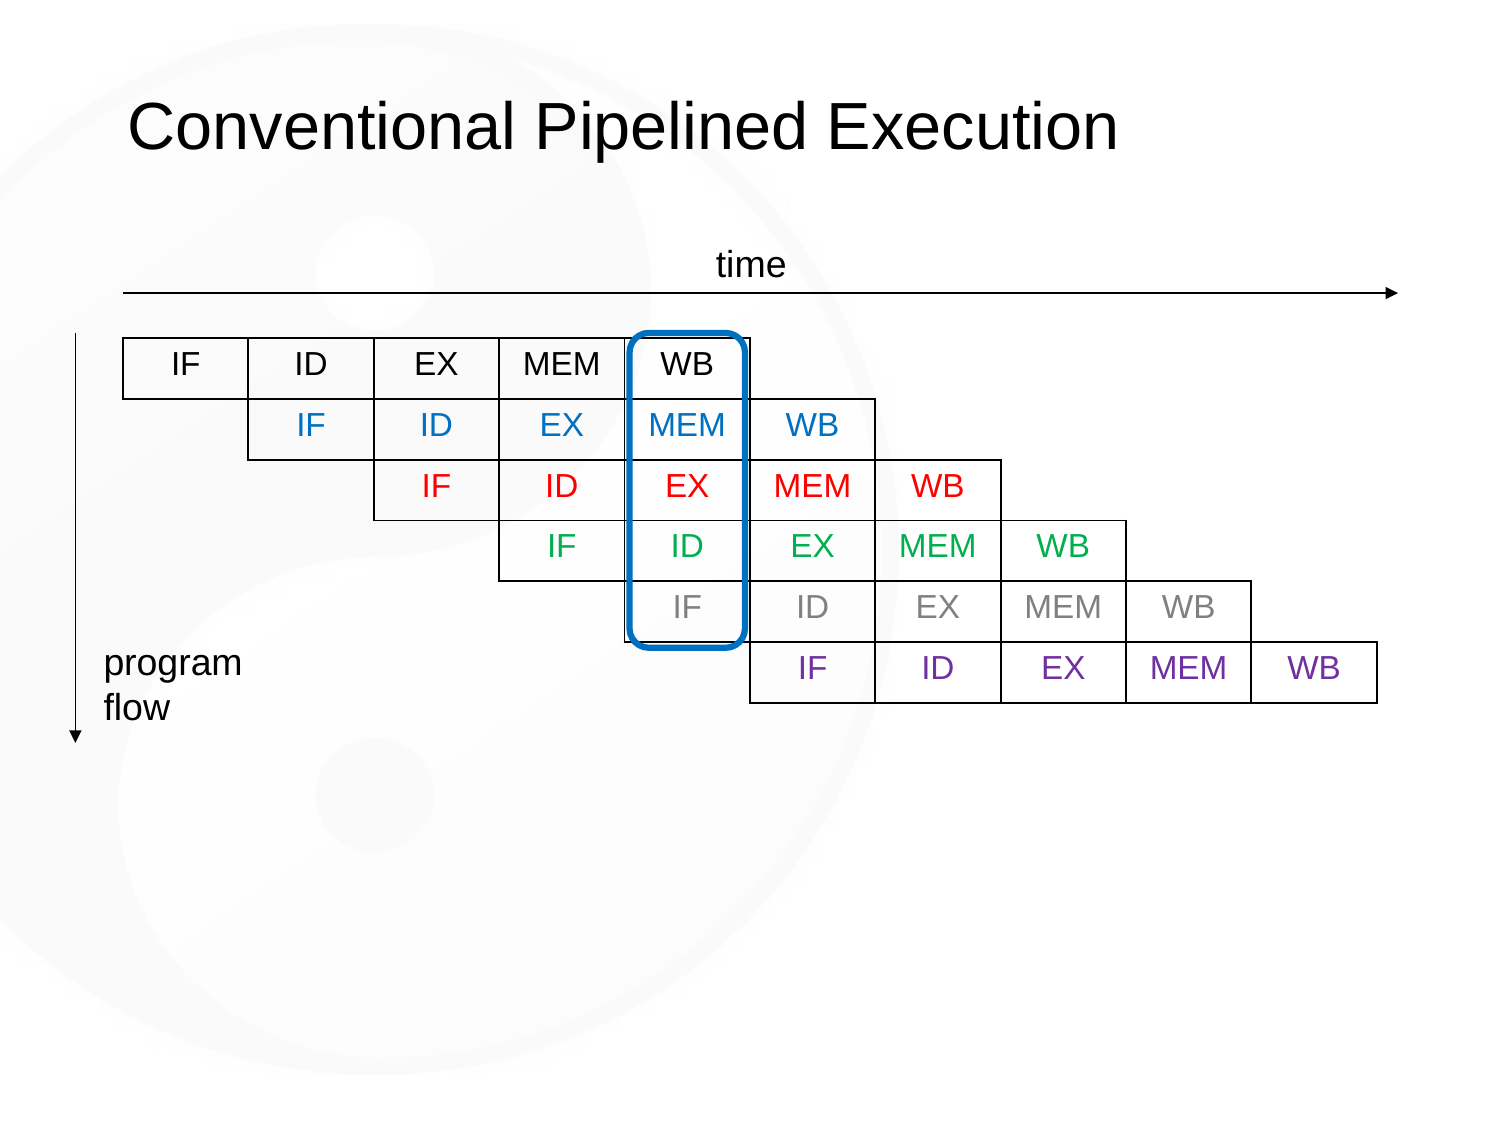

# Conventional Pipelined Execution
time

| IF | ID | EX | MEM | WB |  |  |  |  |  |
| --- | --- | --- | --- | --- | --- | --- | --- | --- | --- |
|  | IF | ID | EX | MEM | WB |  |  |  |  |
|  |  | IF | ID | EX | MEM | WB |  |  |  |
|  |  |  | IF | ID | EX | MEM | WB |  |  |
|  |  |  |  | IF | ID | EX | MEM | WB |  |
|  |  |  |  |  | IF | ID | EX | MEM | WB |
program
flow